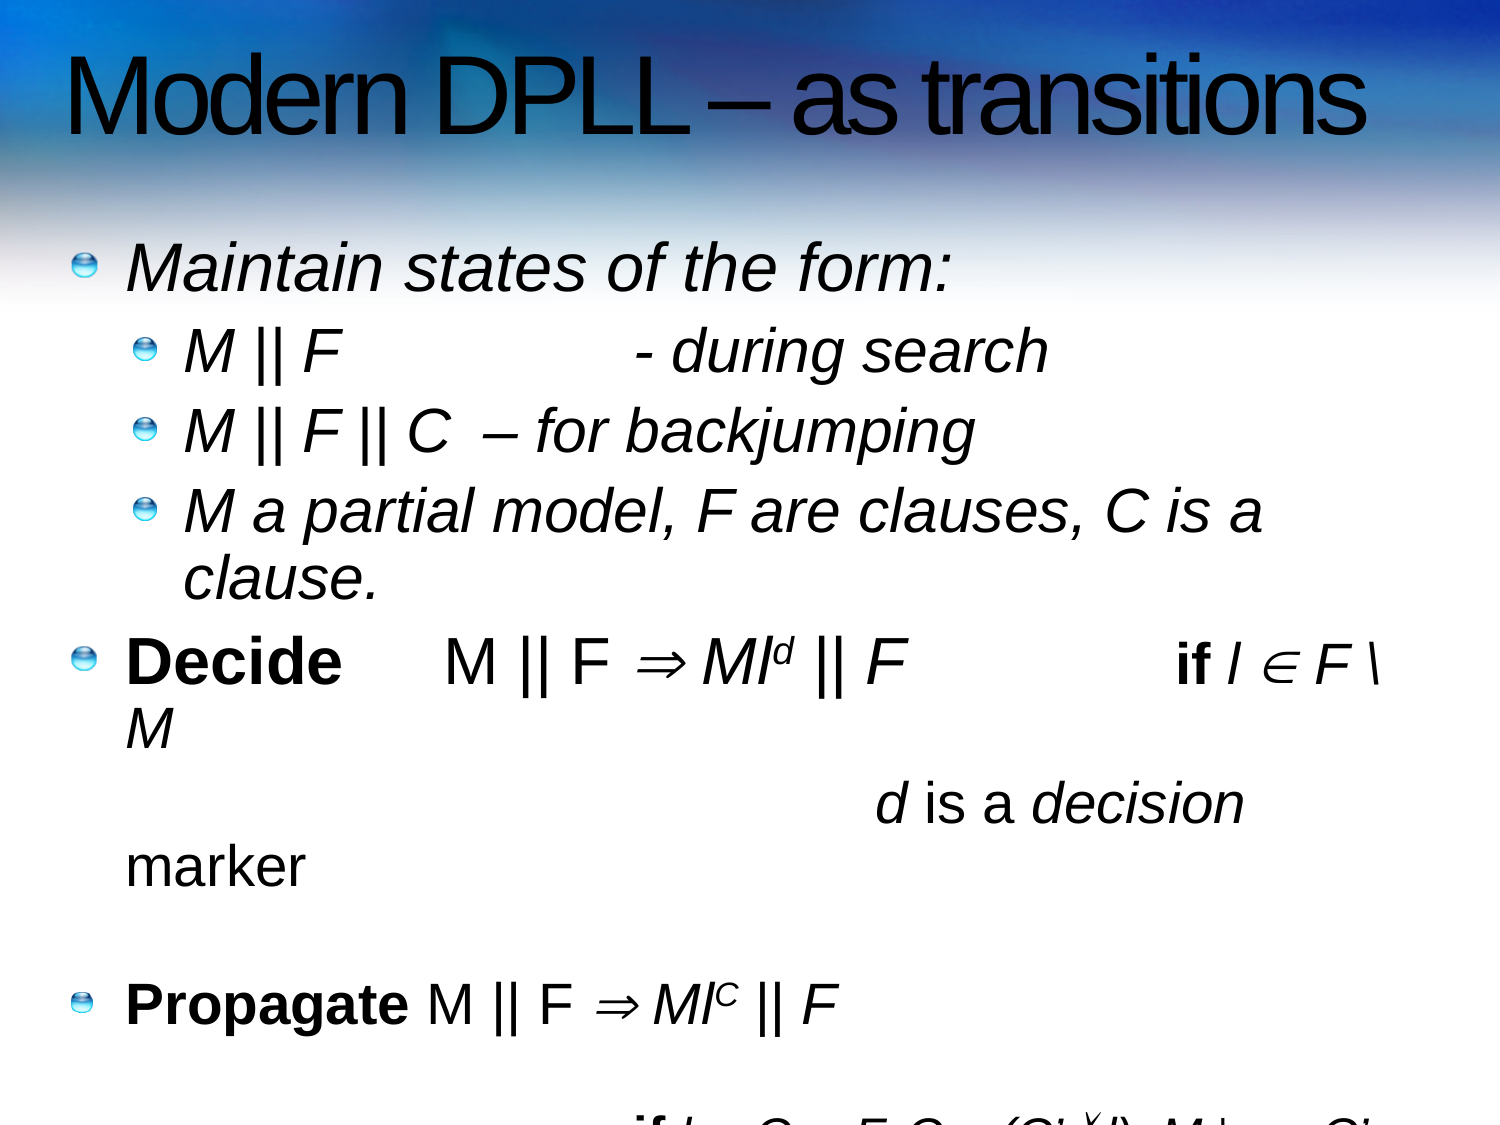

# Modern DPLL – as transitions
Maintain states of the form:
M || F		- during search
M || F || C 	– for backjumping
M a partial model, F are clauses, C is a clause.
Decide 	 M || F ⇒ Mld || F 		if l ∈ F \ M
						d is a decision marker
Propagate M || F ⇒ MlC || F
			if l ∈ C ∈ F, C = (C’ ∨ l), M ⊨T ¬C’